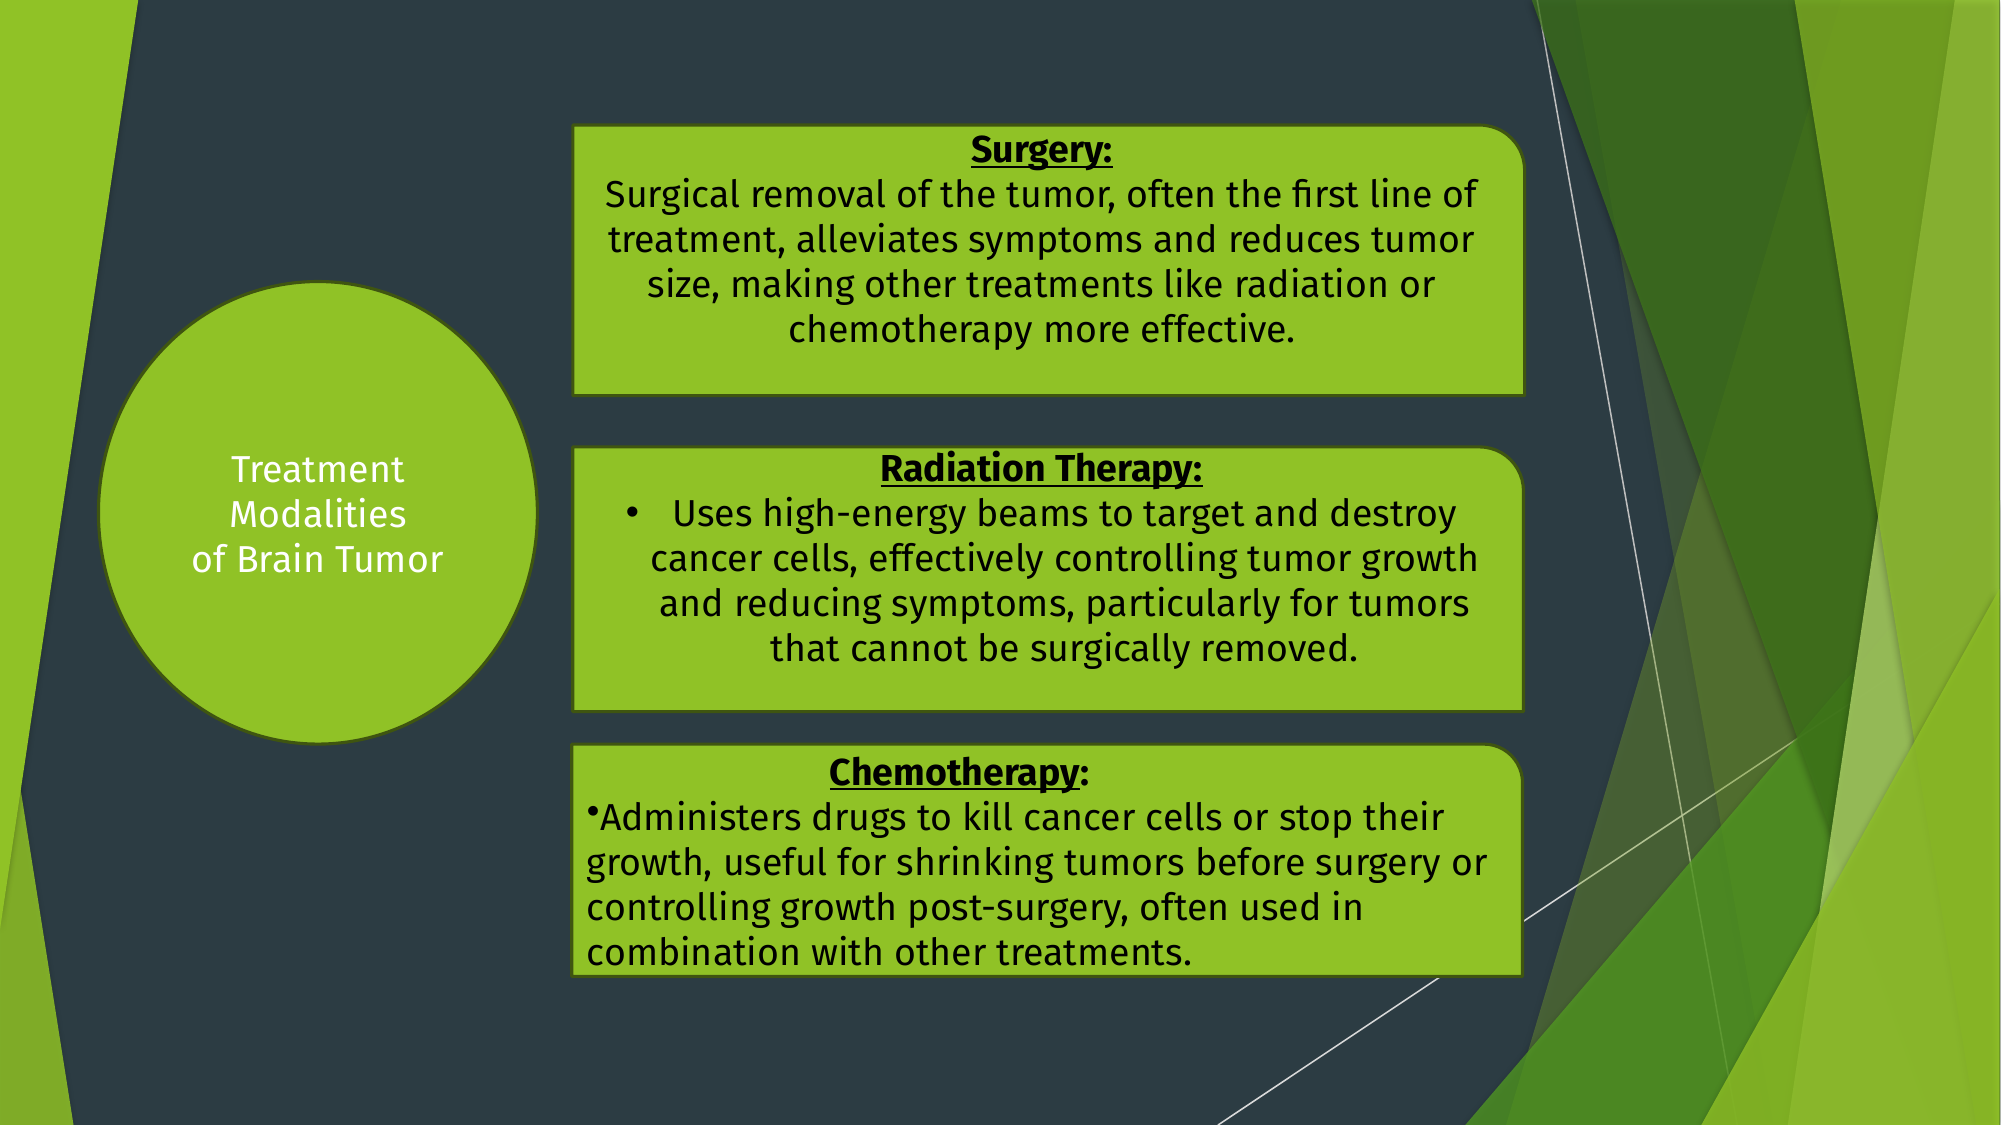

Surgery:
Surgical removal of the tumor, often the first line of treatment, alleviates symptoms and reduces tumor size, making other treatments like radiation or chemotherapy more effective.

Treatment Modalities of Brain Tumor
Radiation Therapy:
Uses high-energy beams to target and destroy cancer cells, effectively controlling tumor growth and reducing symptoms, particularly for tumors that cannot be surgically removed.

                           Chemotherapy:
Administers drugs to kill cancer cells or stop their growth, useful for shrinking tumors before surgery or controlling growth post-surgery, often used in combination with other treatments.